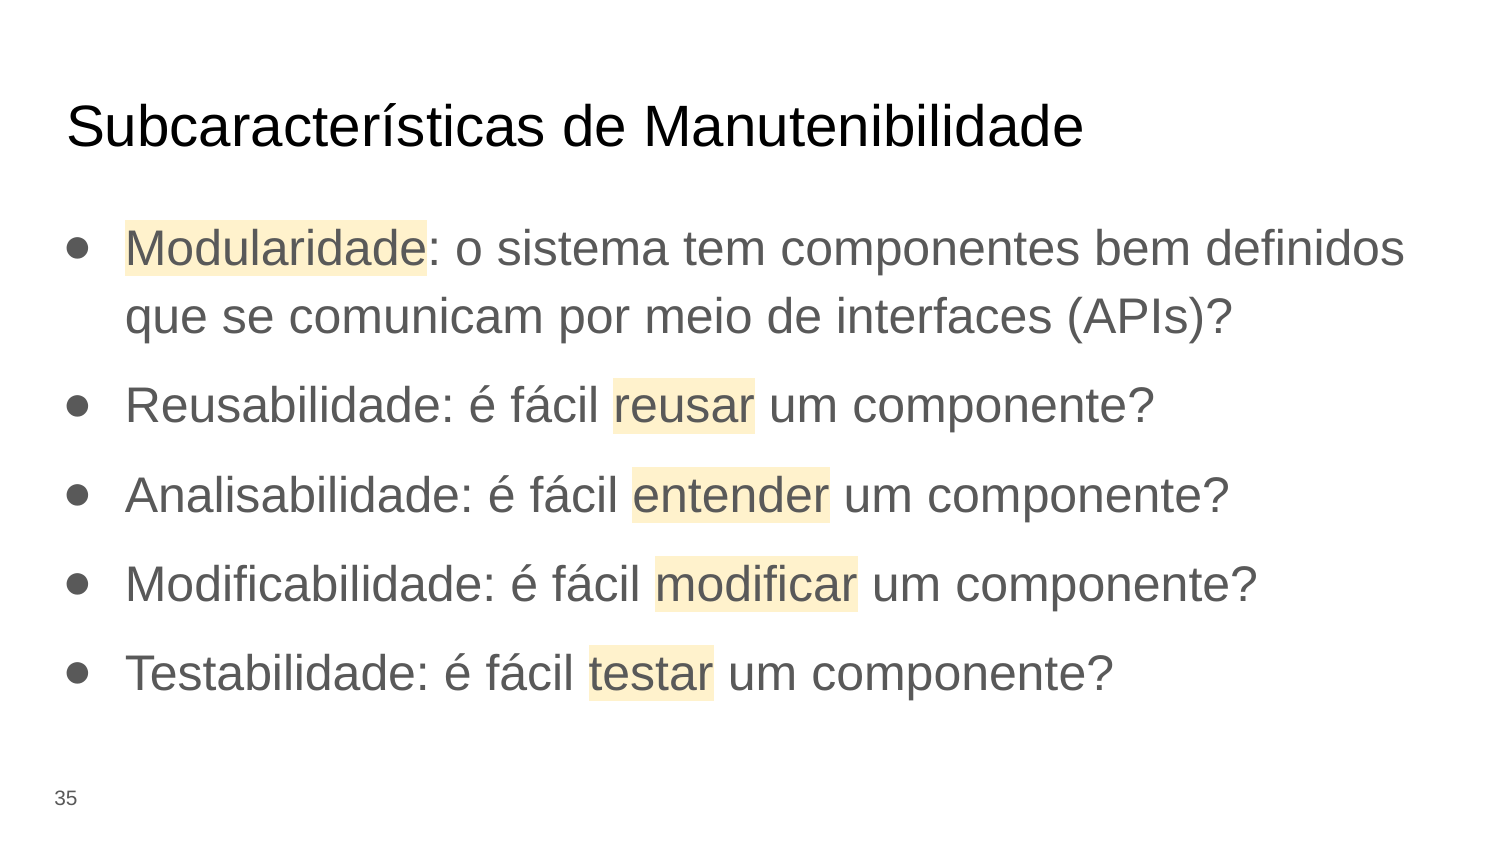

# Subcaracterísticas de Manutenibilidade
Modularidade: o sistema tem componentes bem definidos que se comunicam por meio de interfaces (APIs)?
Reusabilidade: é fácil reusar um componente?
Analisabilidade: é fácil entender um componente?
Modificabilidade: é fácil modificar um componente?
Testabilidade: é fácil testar um componente?
35